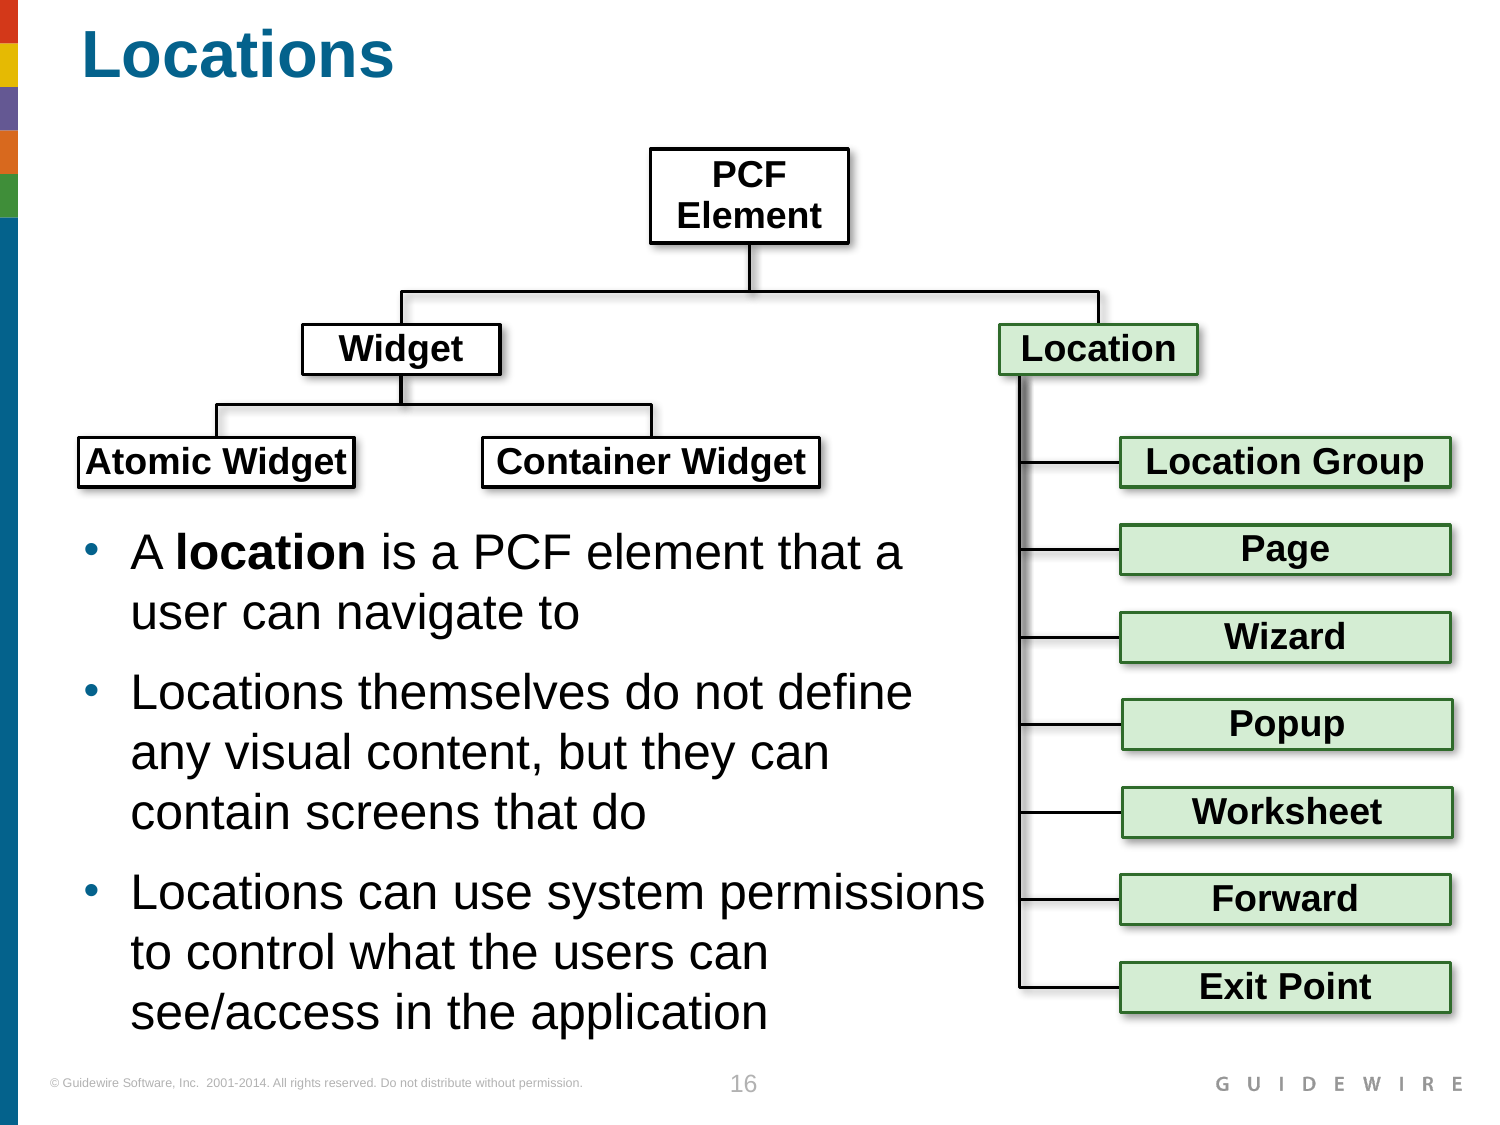

# Locations
PCF Element

Widget
Location

Atomic Widget
Container Widget
Location Group
A location is a PCF element that a user can navigate to
Locations themselves do not define any visual content, but they can contain screens that do
Locations can use system permissions to control what the users can see/access in the application

Page
Wizard
Popup
Worksheet
Forward
Exit Point